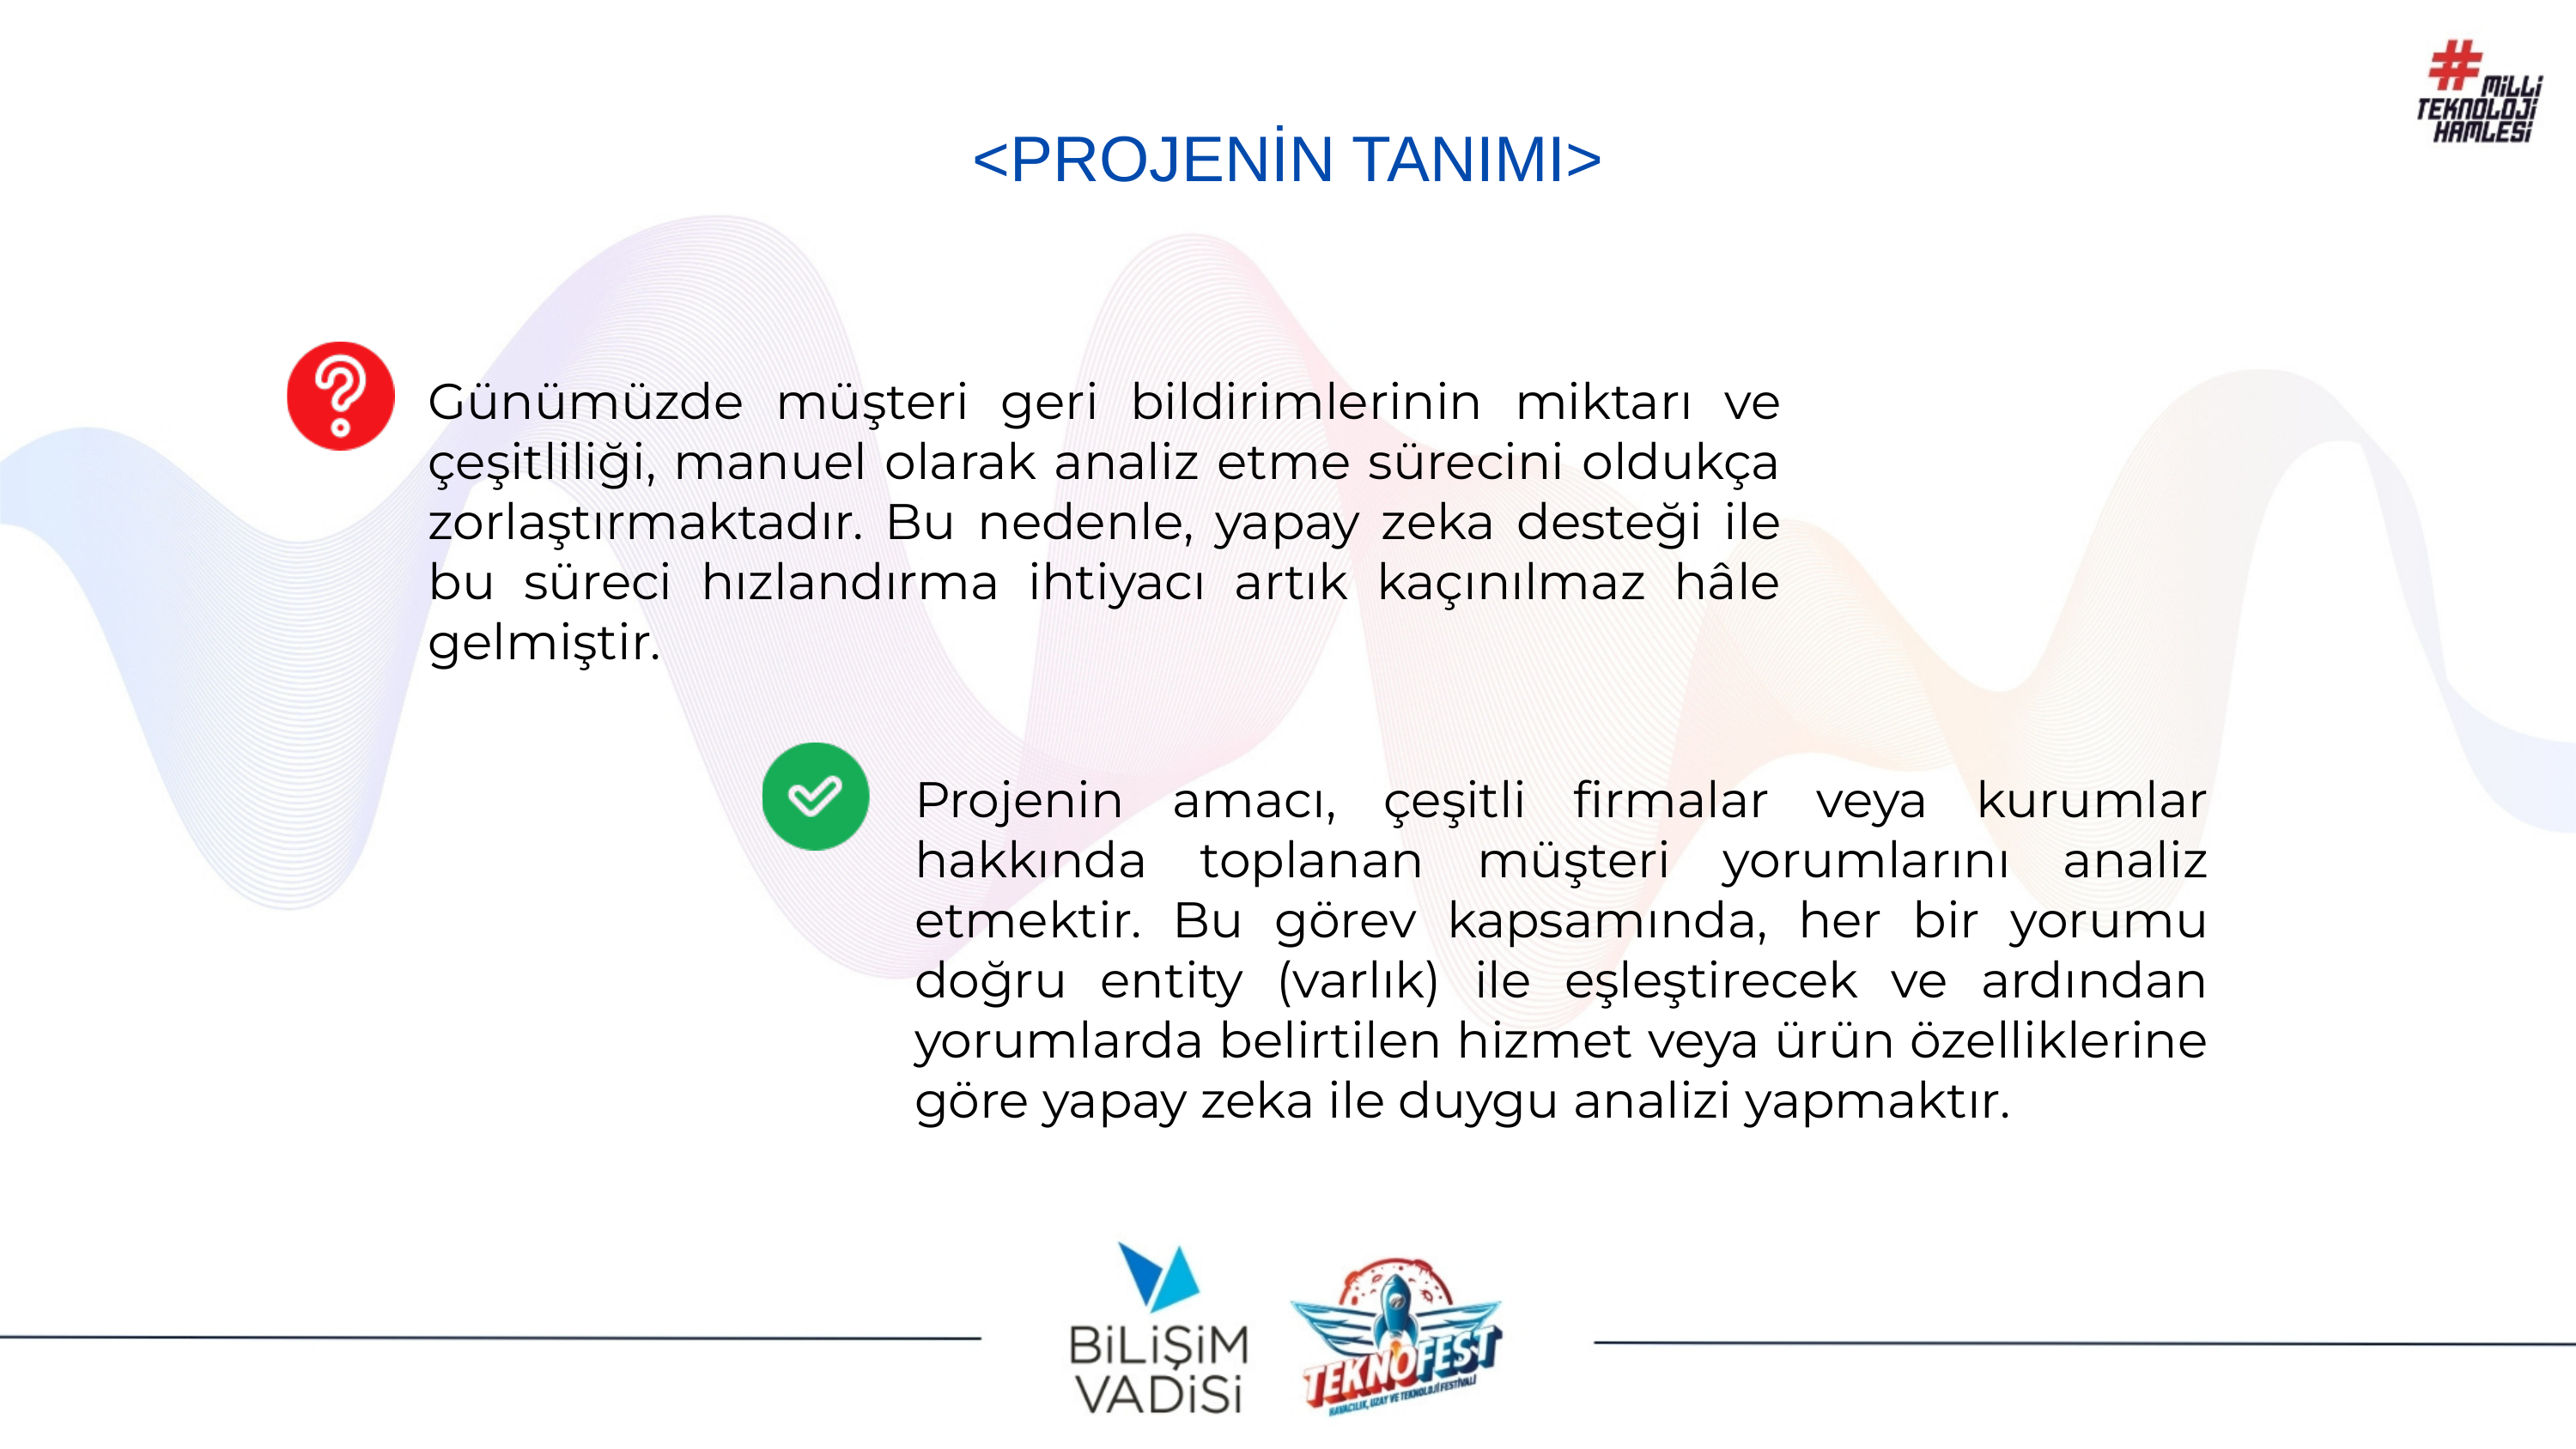

<PROJENİN TANIMI>

Günümüzde müşteri geri bildirimlerinin miktarı ve çeşitliliği, manuel olarak analiz etme sürecini oldukça zorlaştırmaktadır. Bu nedenle, yapay zeka desteği ile bu süreci hızlandırma ihtiyacı artık kaçınılmaz hâle gelmiştir.

Projenin amacı, çeşitli firmalar veya kurumlar hakkında toplanan müşteri yorumlarını analiz etmektir. Bu görev kapsamında, her bir yorumu doğru entity (varlık) ile eşleştirecek ve ardından yorumlarda belirtilen hizmet veya ürün özelliklerine göre yapay zeka ile duygu analizi yapmaktır.